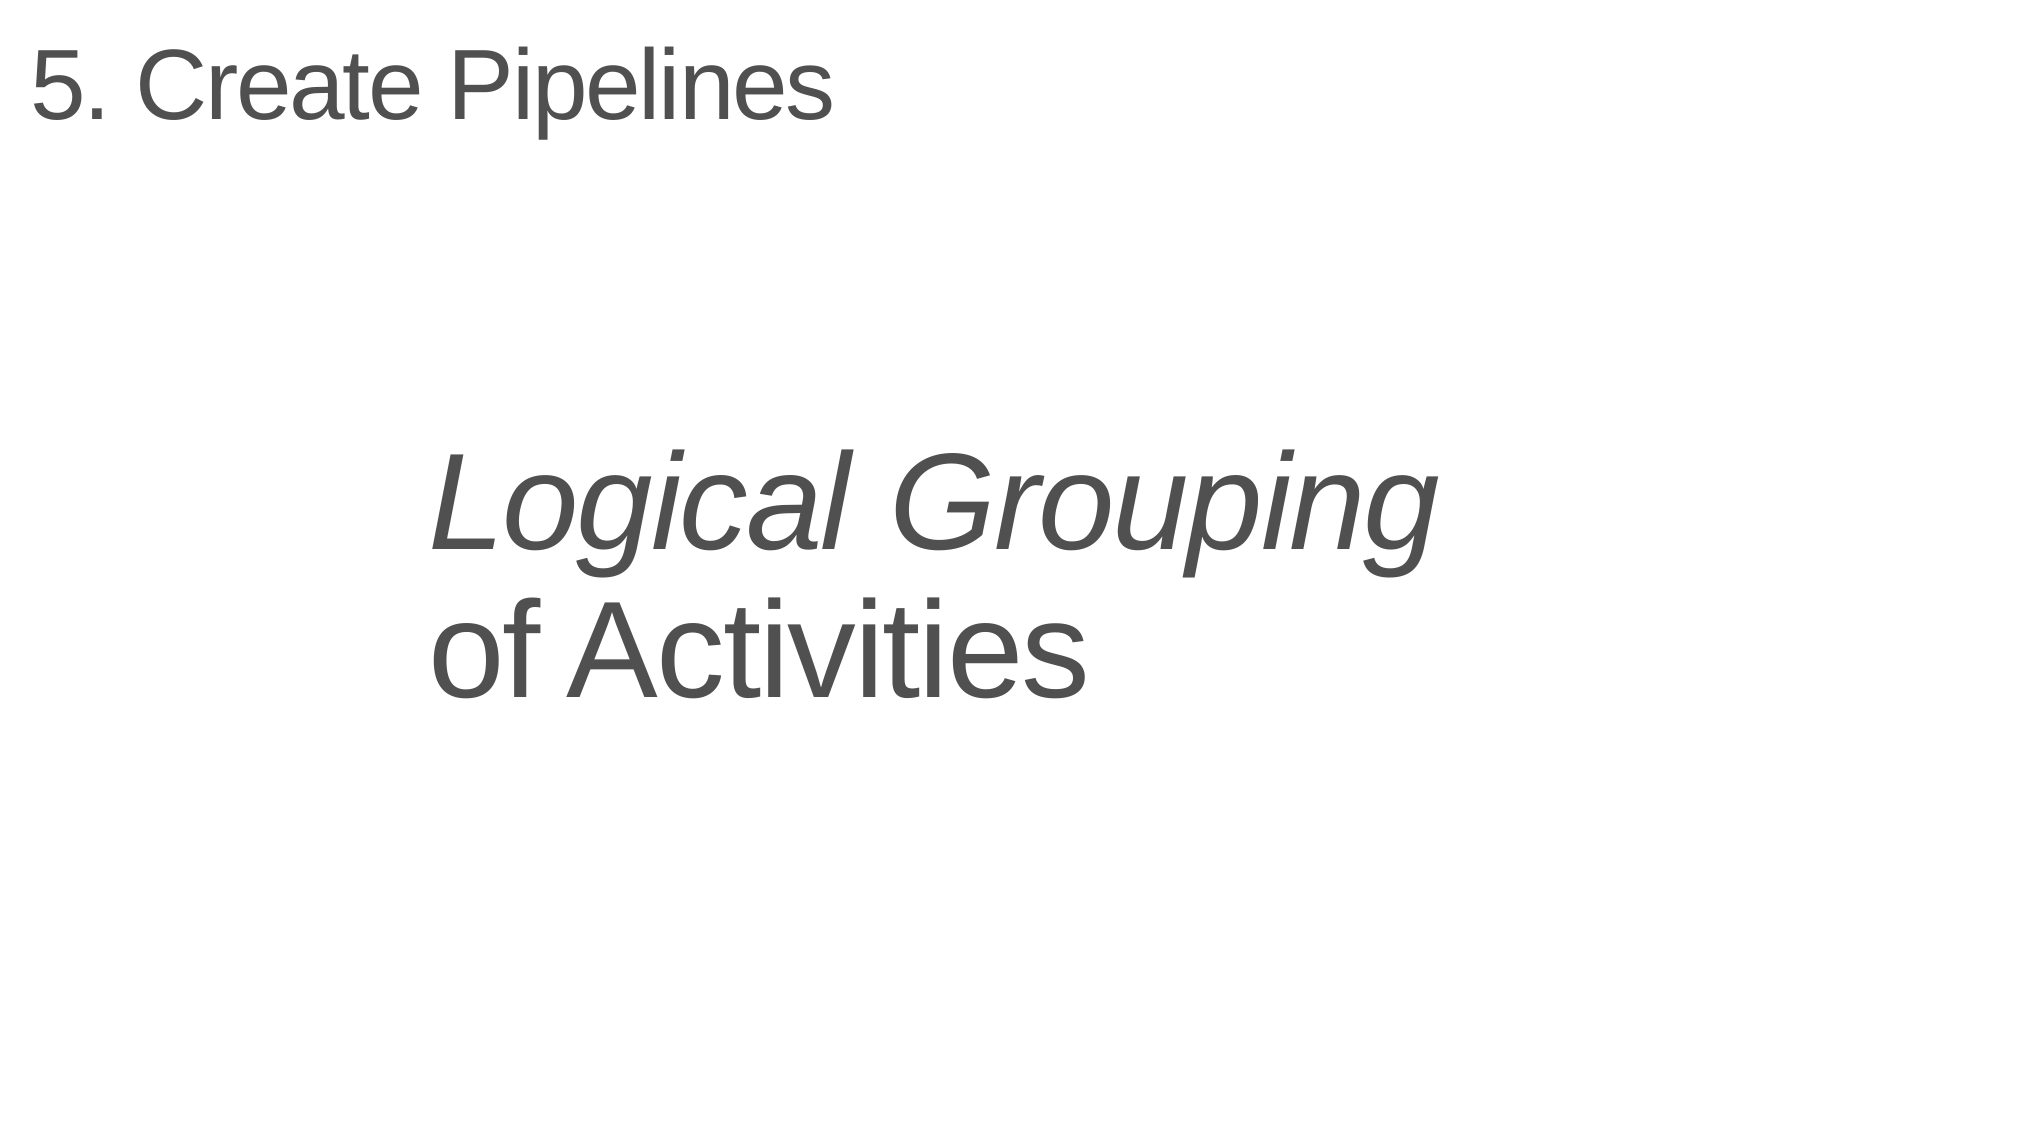

5. Create Pipelines
Logical Grouping of Activities